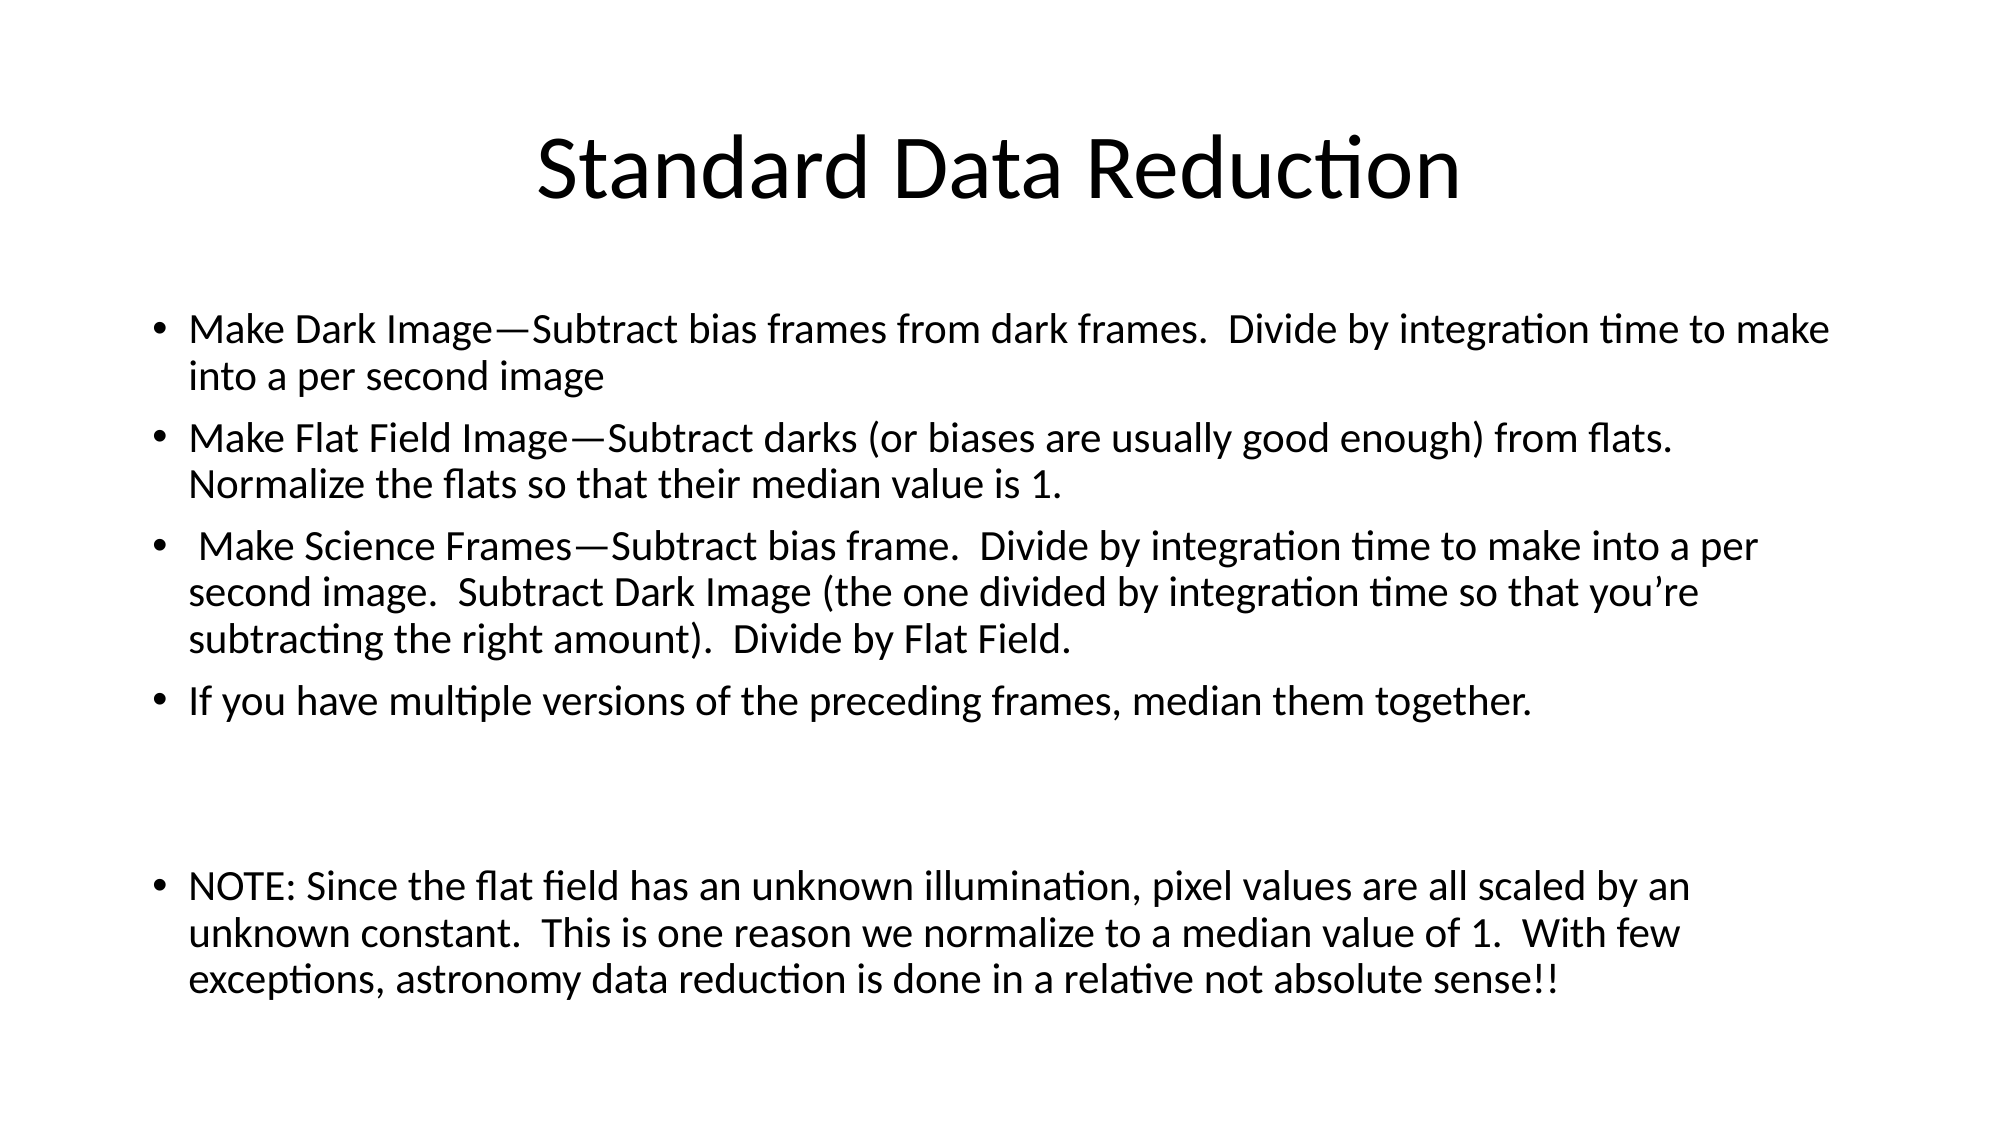

# Standard Data Reduction
Make Dark Image—Subtract bias frames from dark frames.  Divide by integration time to make into a per second image
Make Flat Field Image—Subtract darks (or biases are usually good enough) from flats.  Normalize the flats so that their median value is 1.
 Make Science Frames—Subtract bias frame.  Divide by integration time to make into a per second image.  Subtract Dark Image (the one divided by integration time so that you’re subtracting the right amount).  Divide by Flat Field.
If you have multiple versions of the preceding frames, median them together.

NOTE: Since the flat field has an unknown illumination, pixel values are all scaled by an unknown constant.  This is one reason we normalize to a median value of 1.  With few exceptions, astronomy data reduction is done in a relative not absolute sense!!